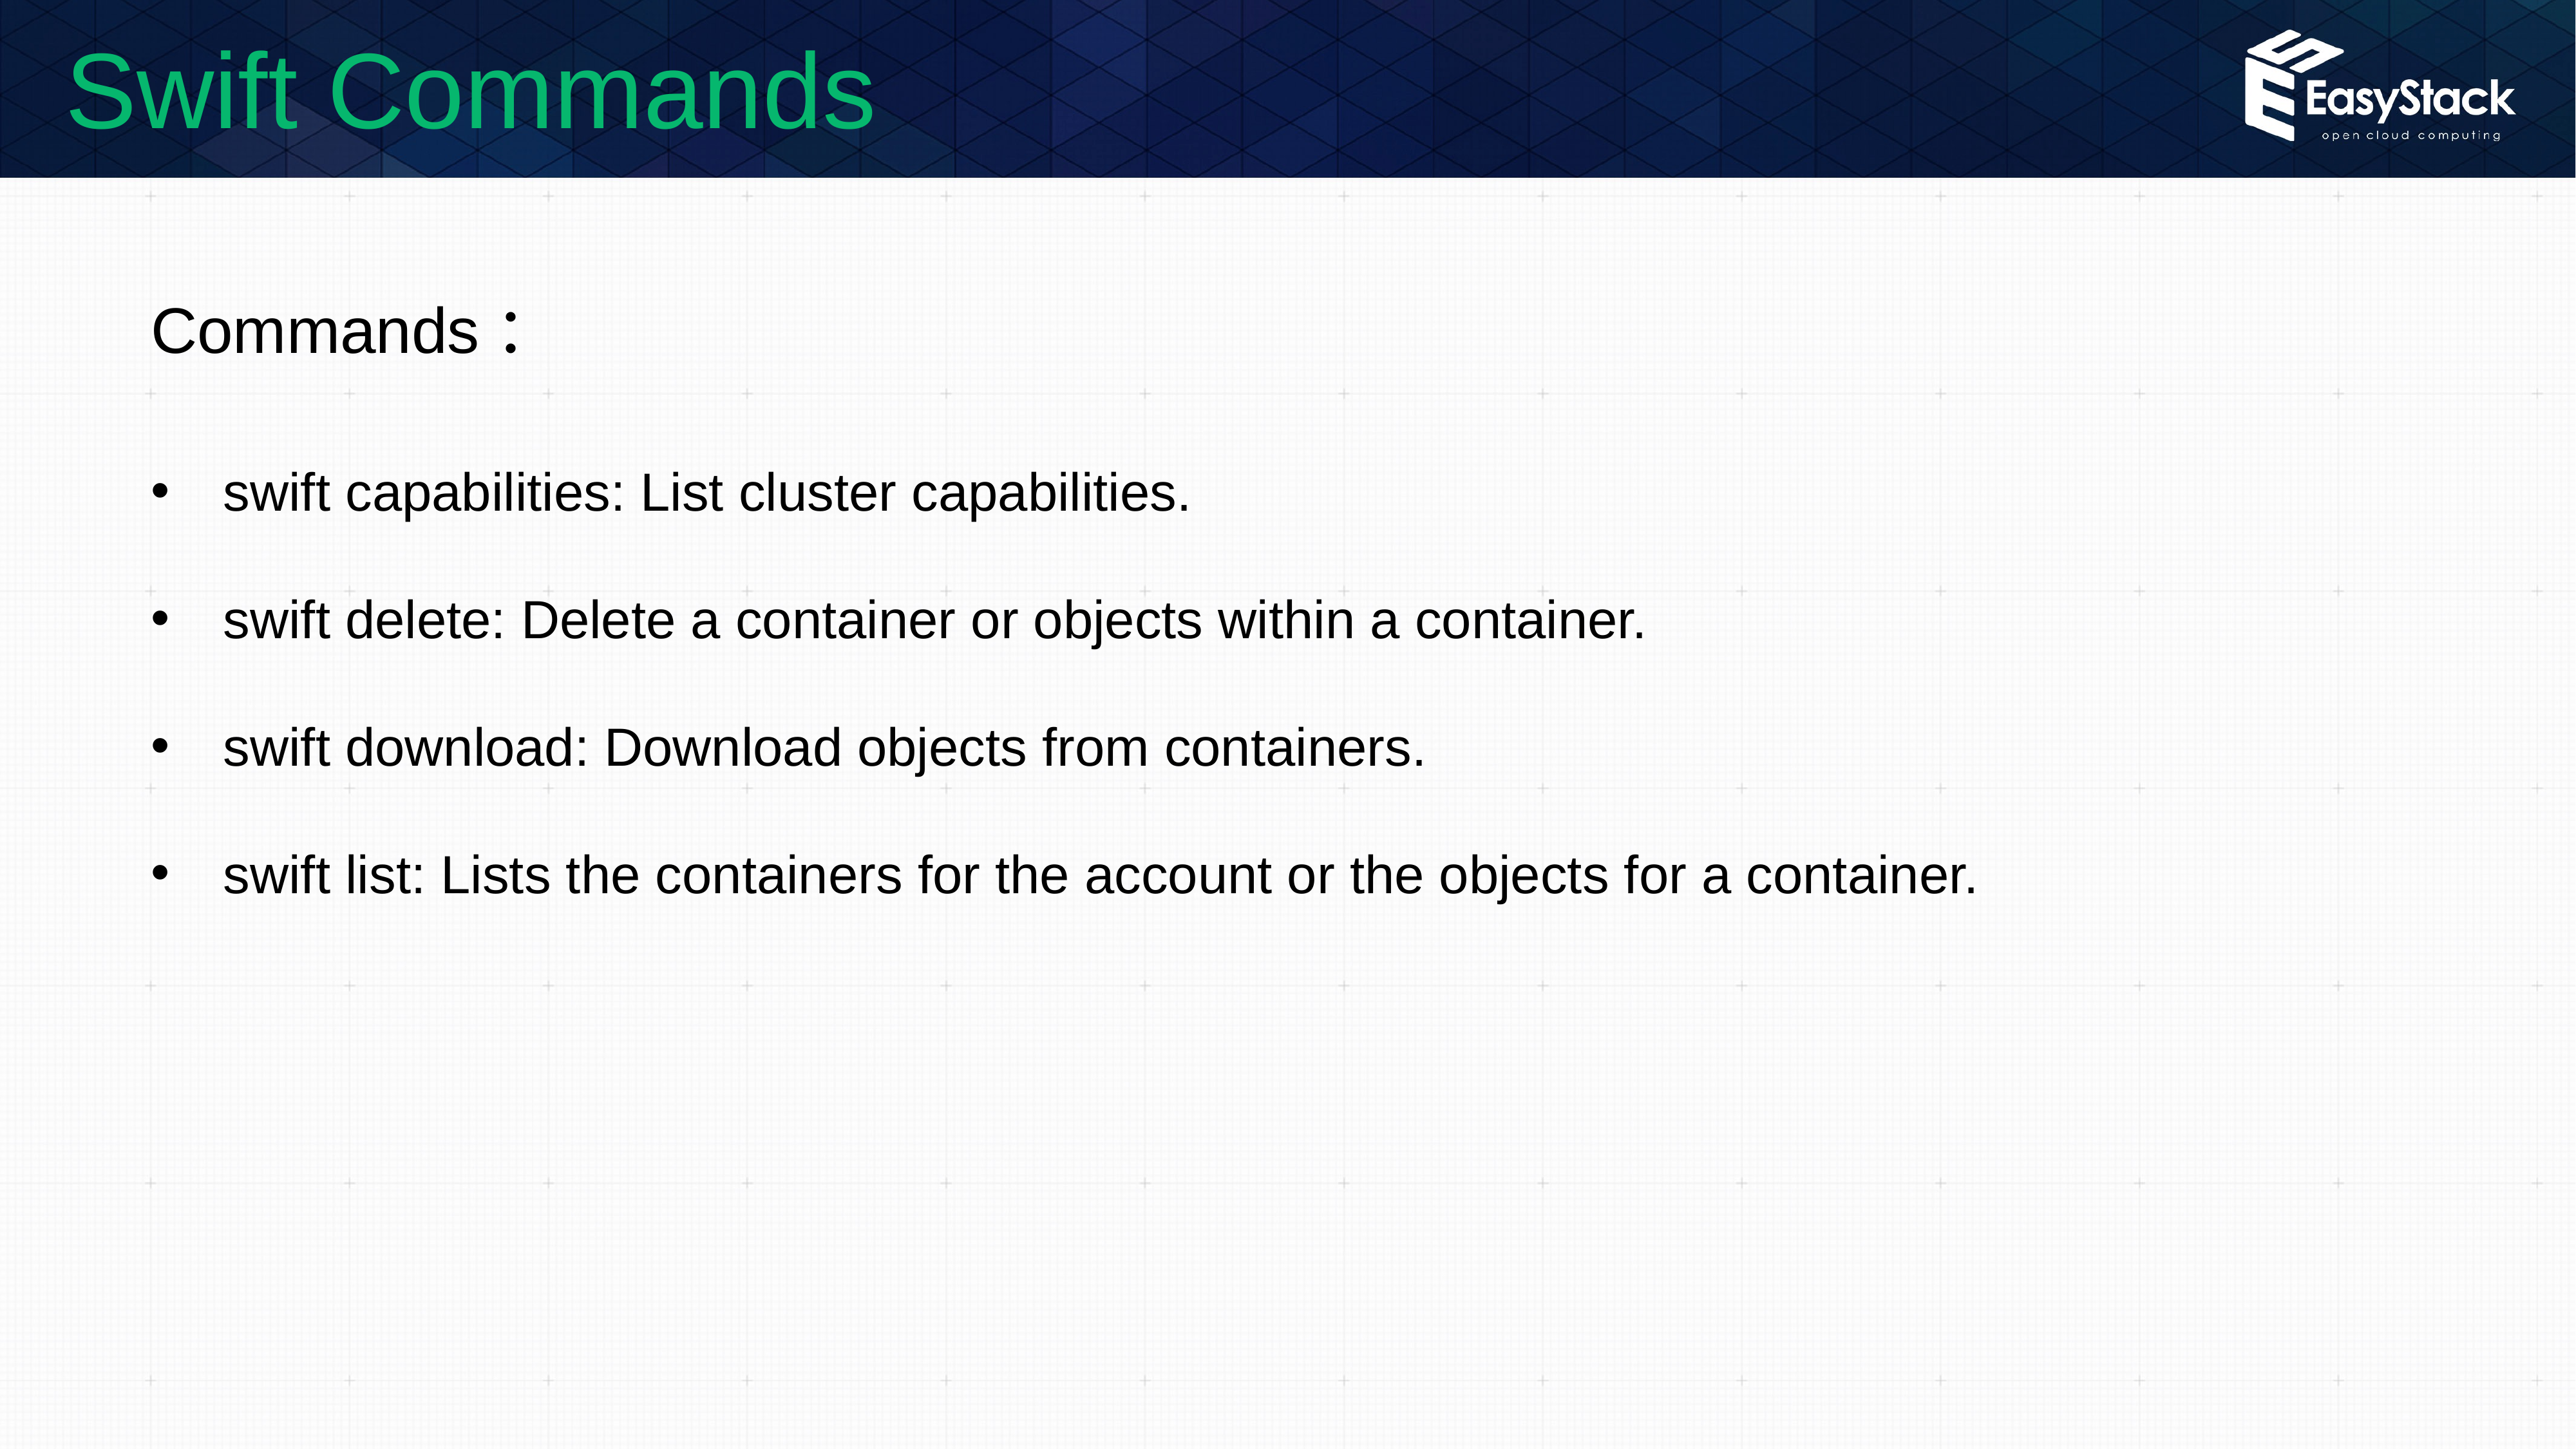

# Swift Commands
Commands：

swift capabilities: List cluster capabilities.

swift delete: Delete a container or objects within a container.

swift download: Download objects from containers.

swift list: Lists the containers for the account or the objects for a container.